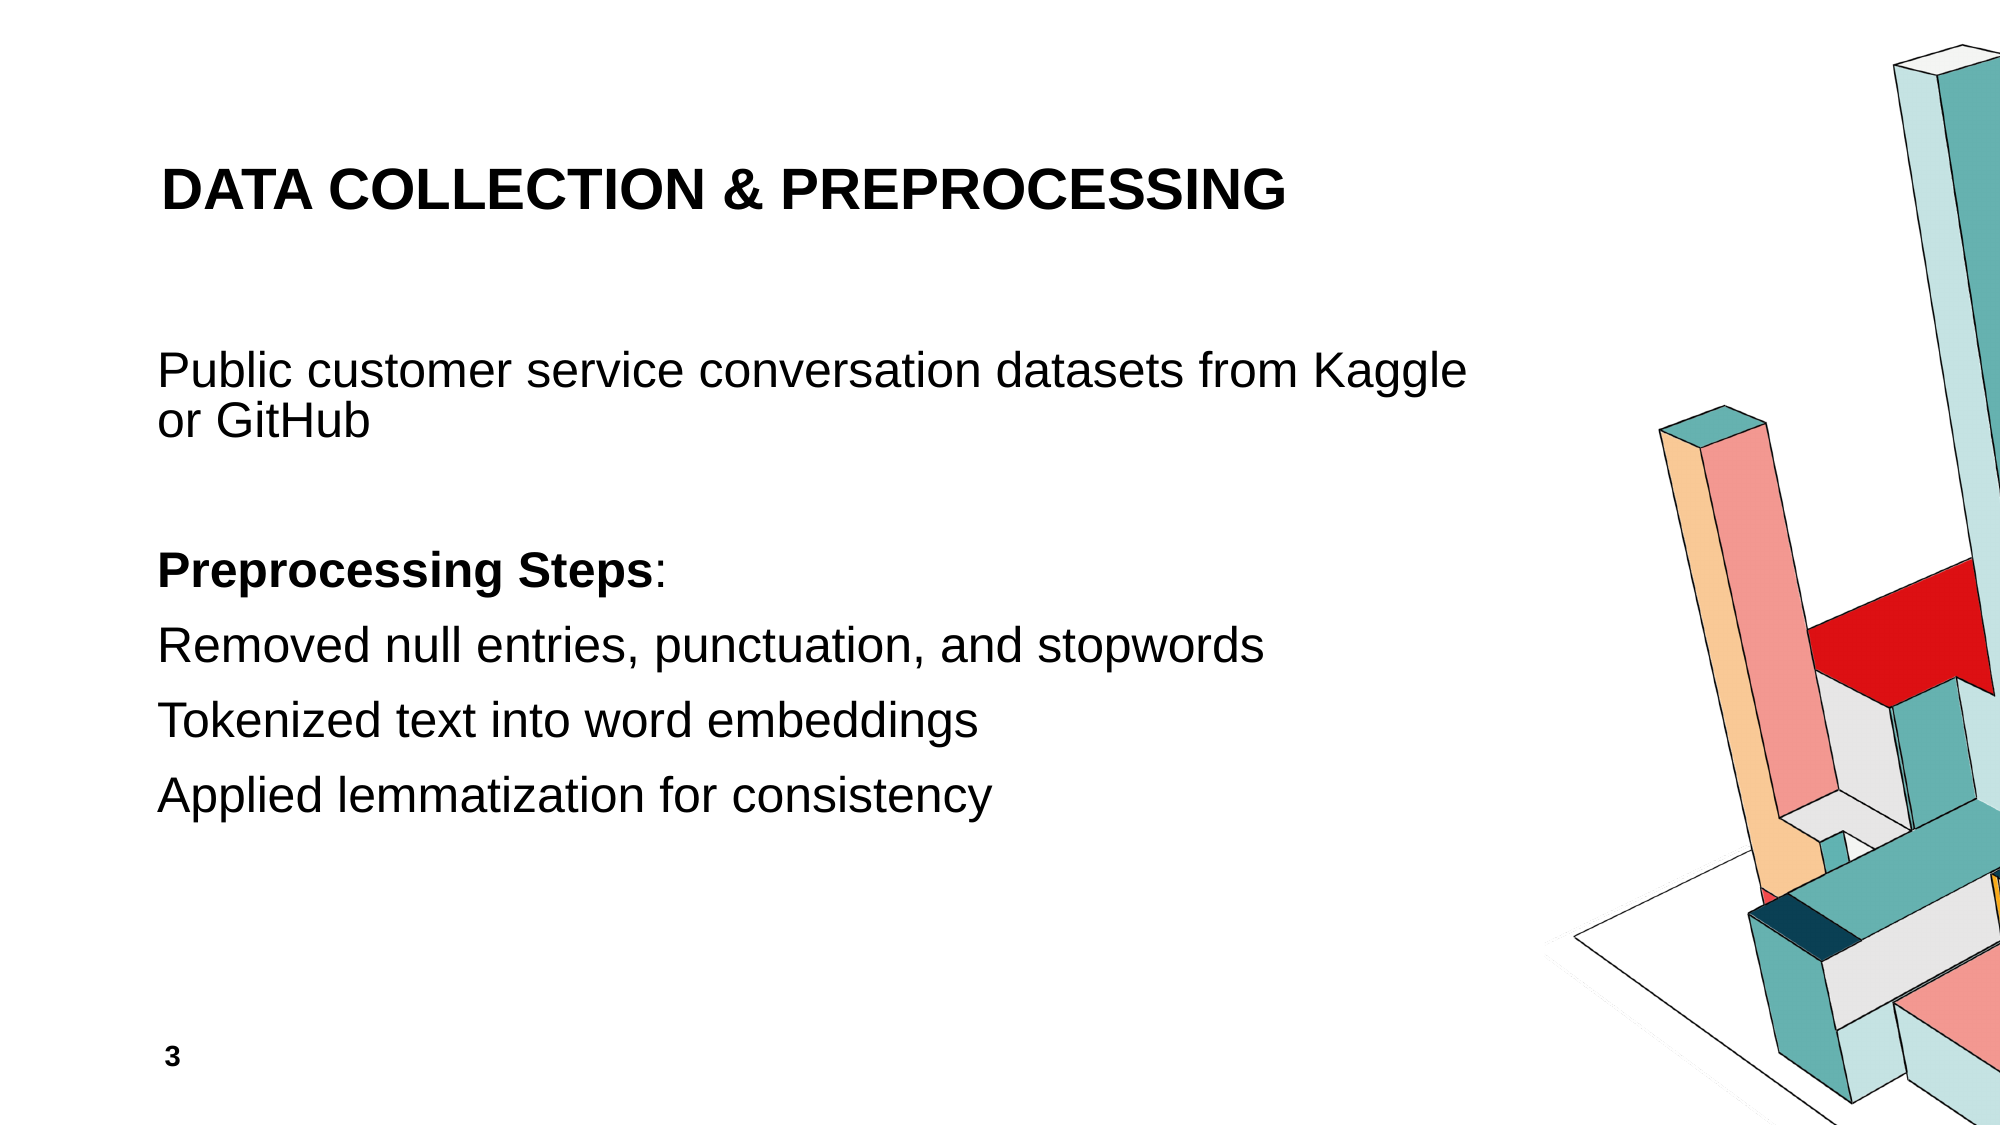

# Data Collection & Preprocessing
Public customer service conversation datasets from Kaggle or GitHub

Preprocessing Steps:
Removed null entries, punctuation, and stopwords
Tokenized text into word embeddings
Applied lemmatization for consistency
3